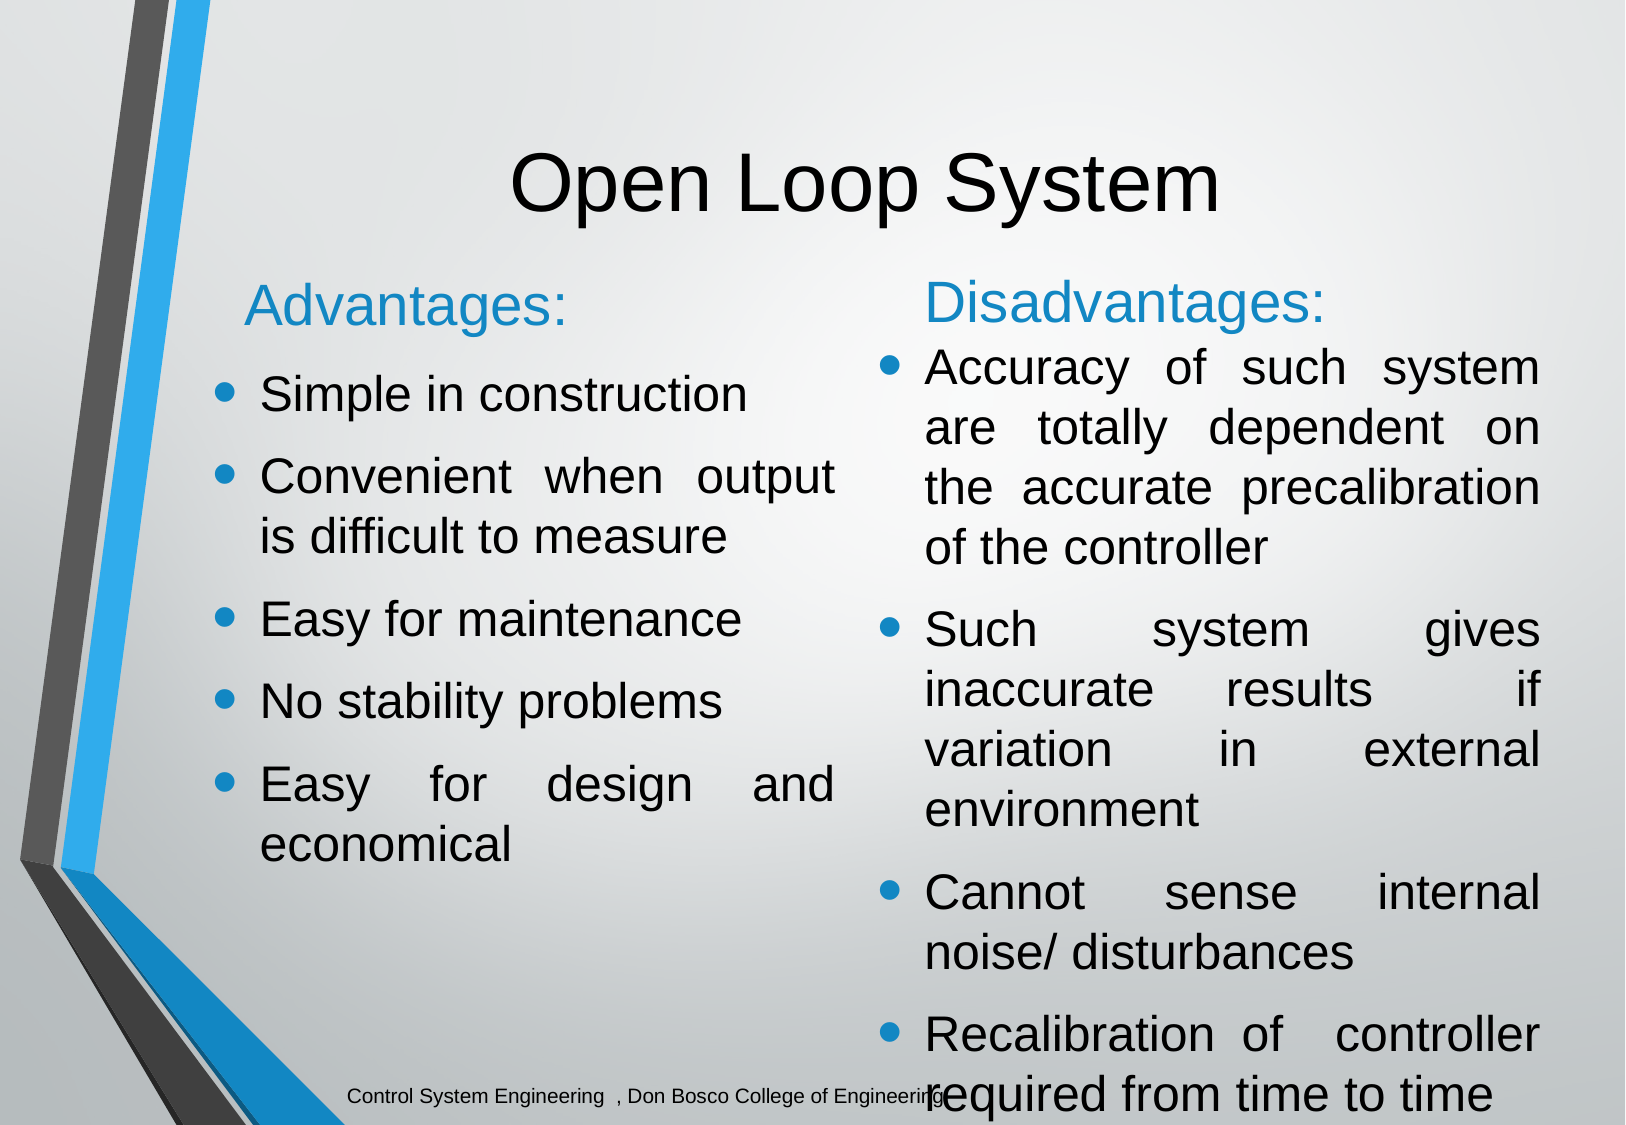

Open Loop System
Disadvantages:
Advantages:
Accuracy of such system are totally dependent on the accurate precalibration of the controller
Such system gives inaccurate results  if variation in external environment
Cannot sense internal noise/ disturbances
Recalibration of  controller required from time to time
Simple in construction
Convenient when output is difficult to measure
Easy for maintenance
No stability problems
Easy for design and economical
Control System Engineering  , Don Bosco College of Engineering